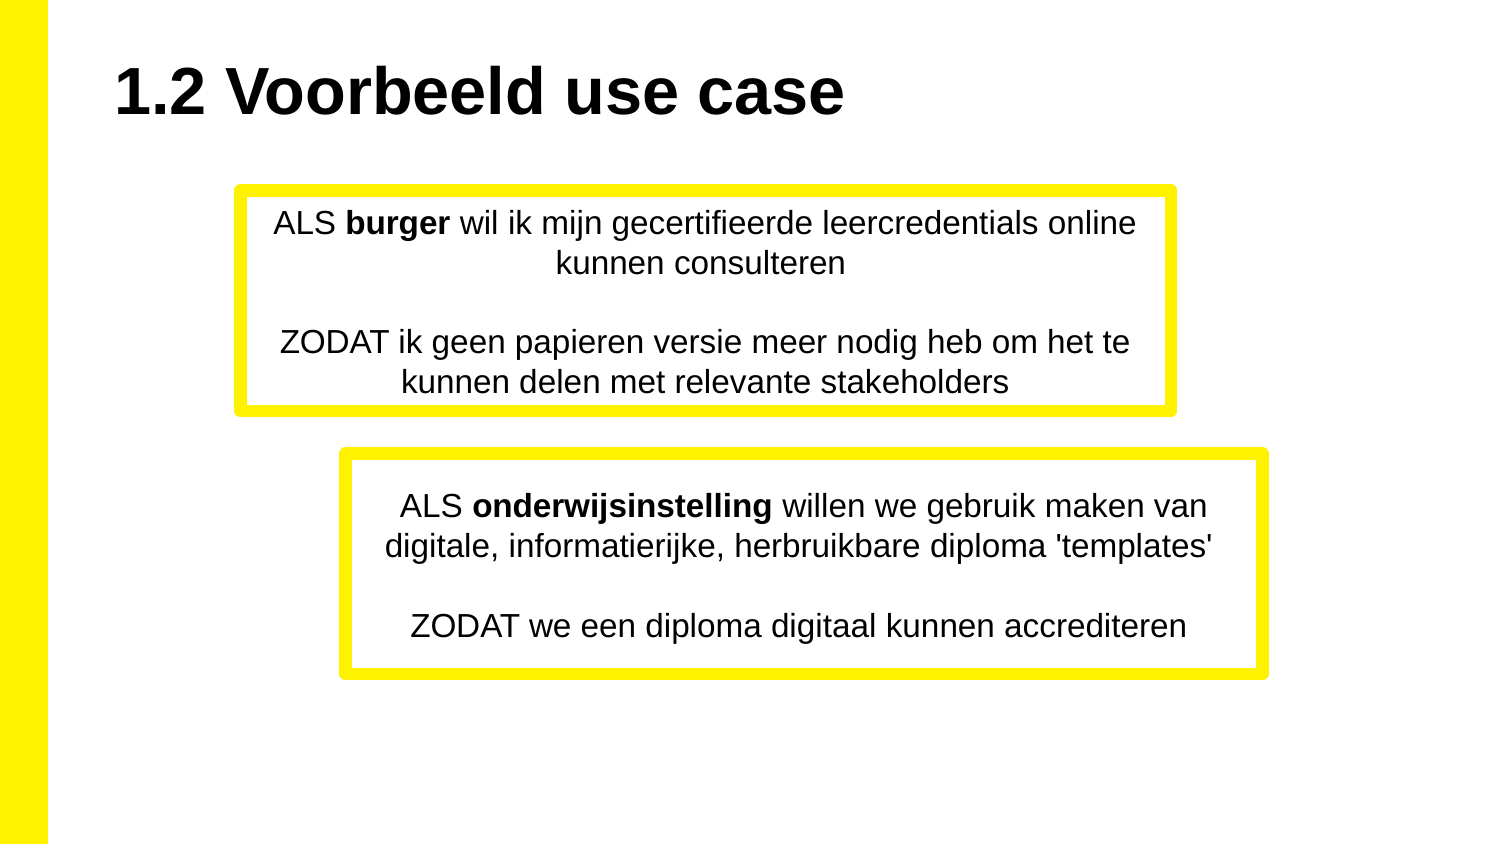

1.2 Voorbeeld use case
ALS burger wil ik mijn gecertifieerde leercredentials online kunnen consulteren

ZODAT ik geen papieren versie meer nodig heb om het te kunnen delen met relevante stakeholders
ALS onderwijsinstelling willen we gebruik maken van digitale, informatierijke, herbruikbare diploma 'templates'

ZODAT we een diploma digitaal kunnen accrediteren